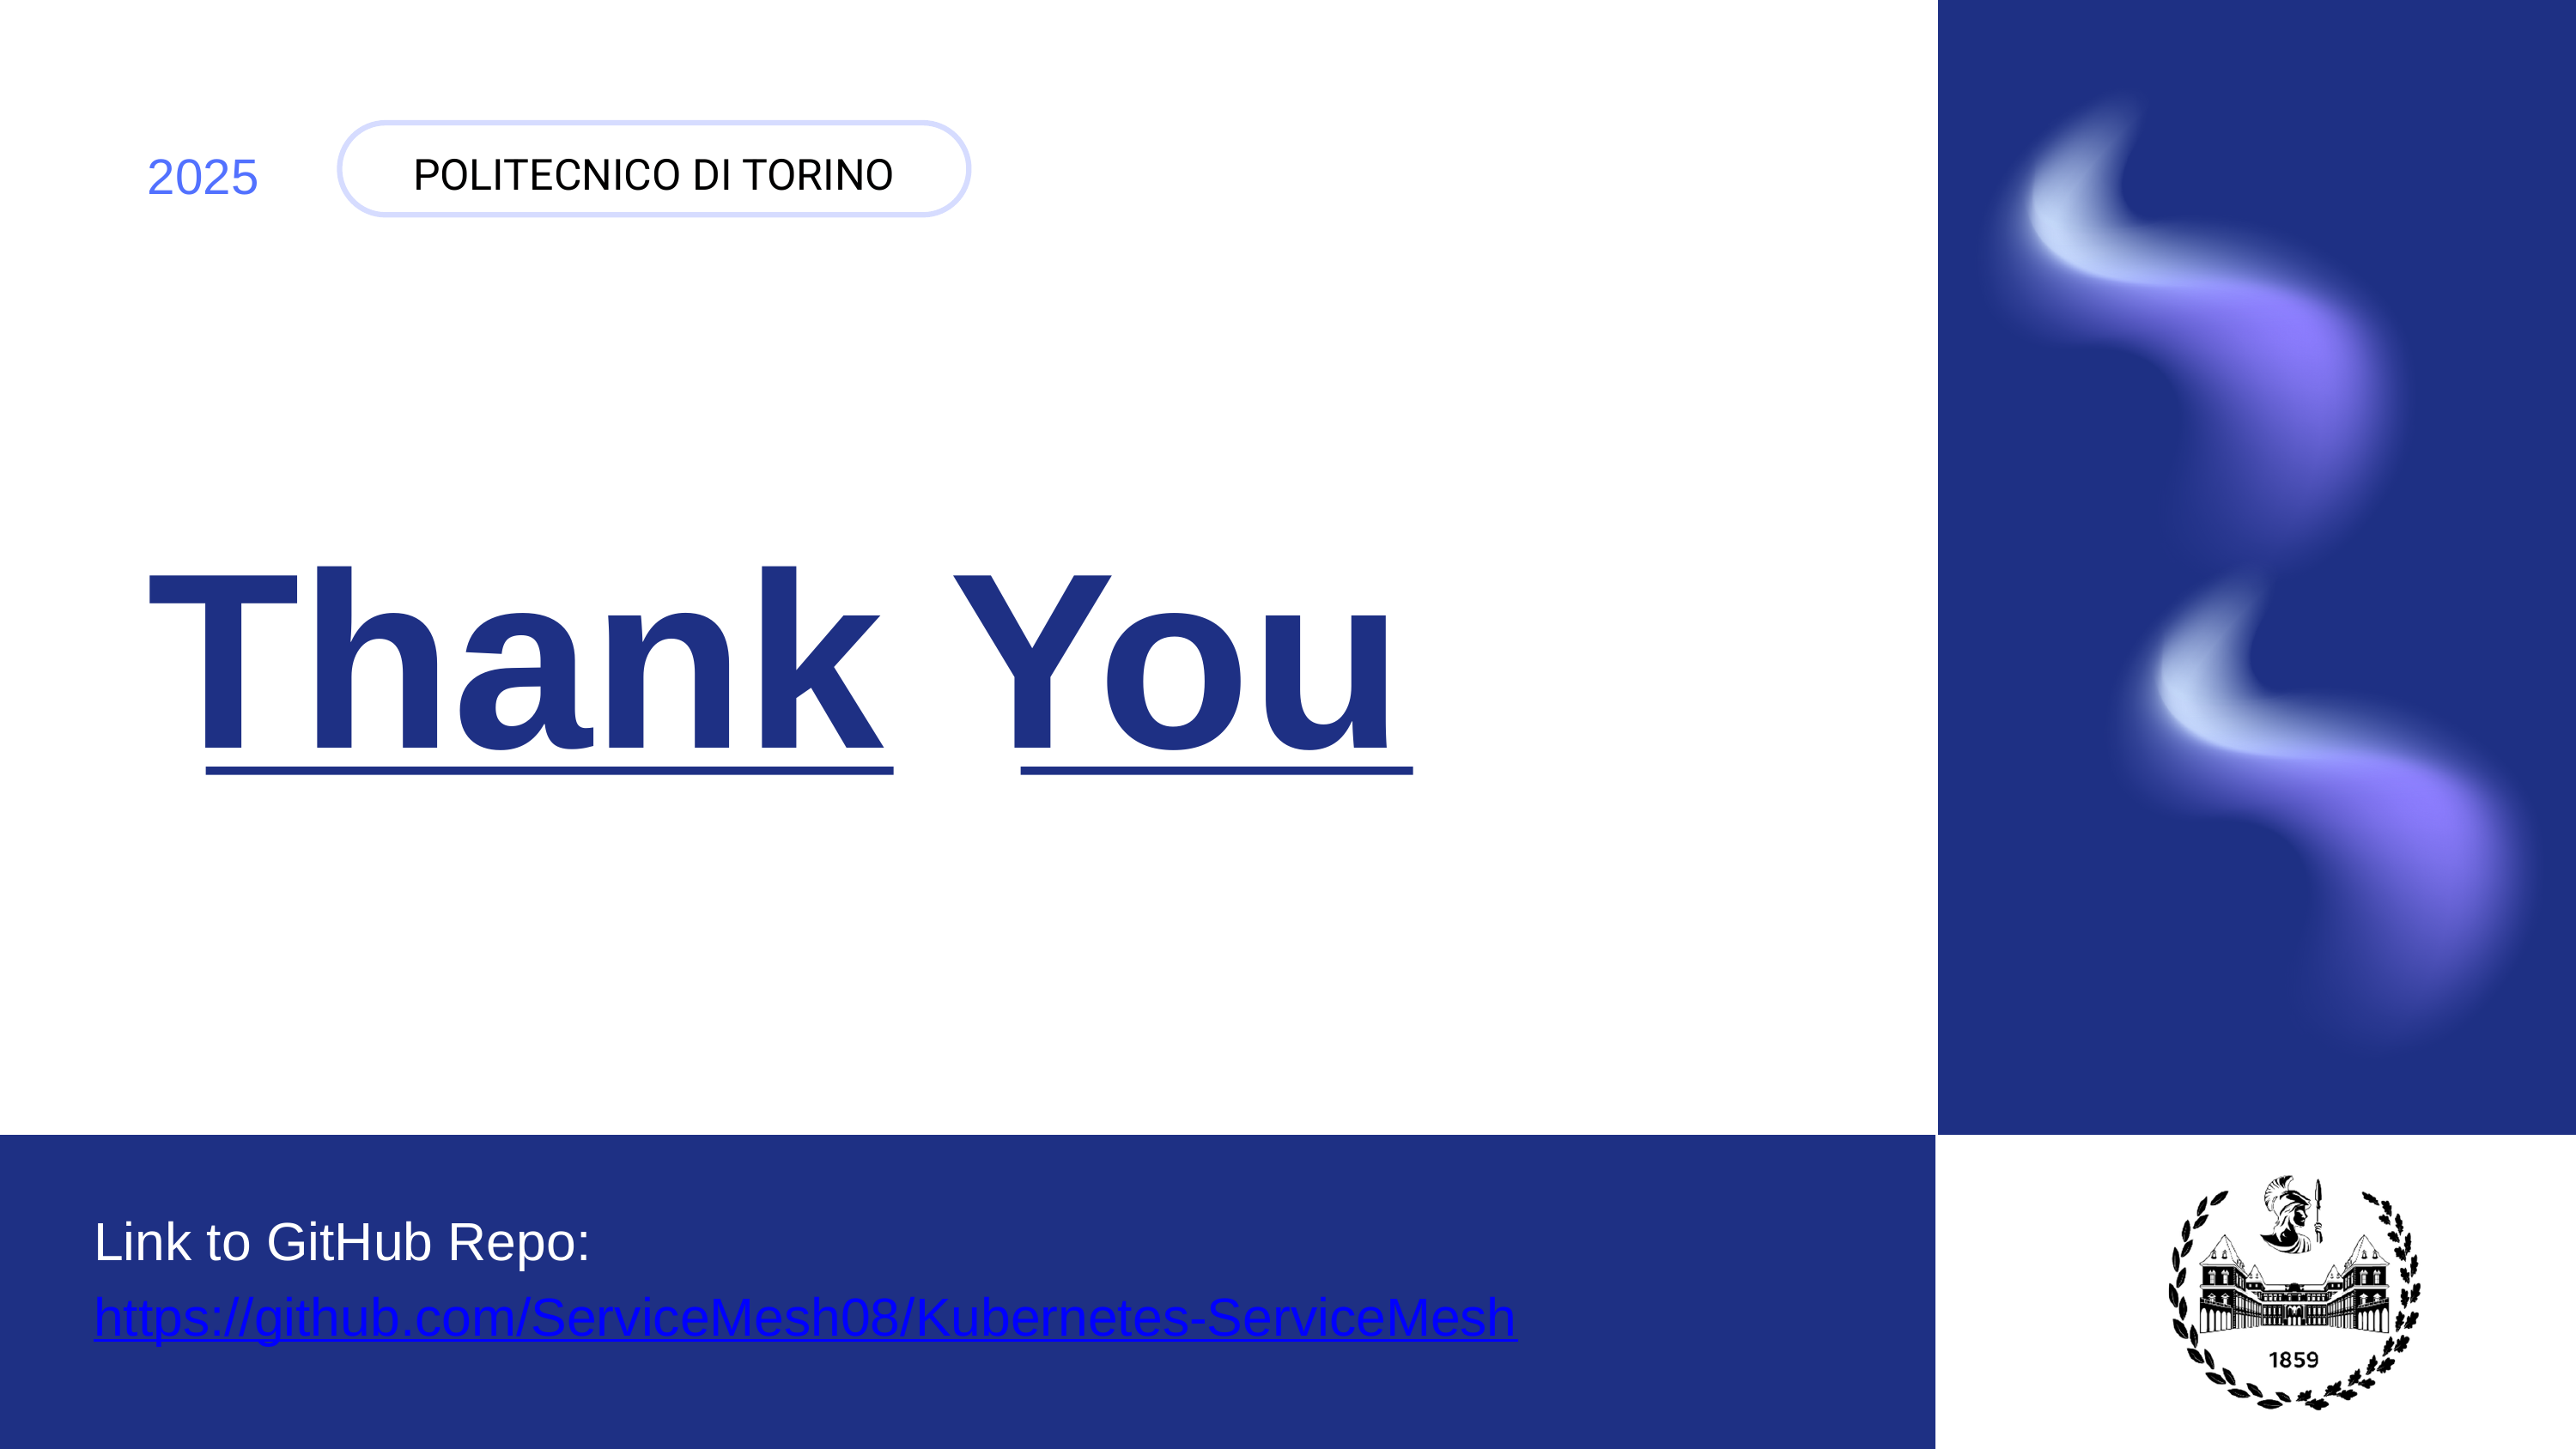

2025
POLITECNICO DI TORINO
Thank You

Link to GitHub Repo: https://github.com/ServiceMesh08/Kubernetes-ServiceMesh